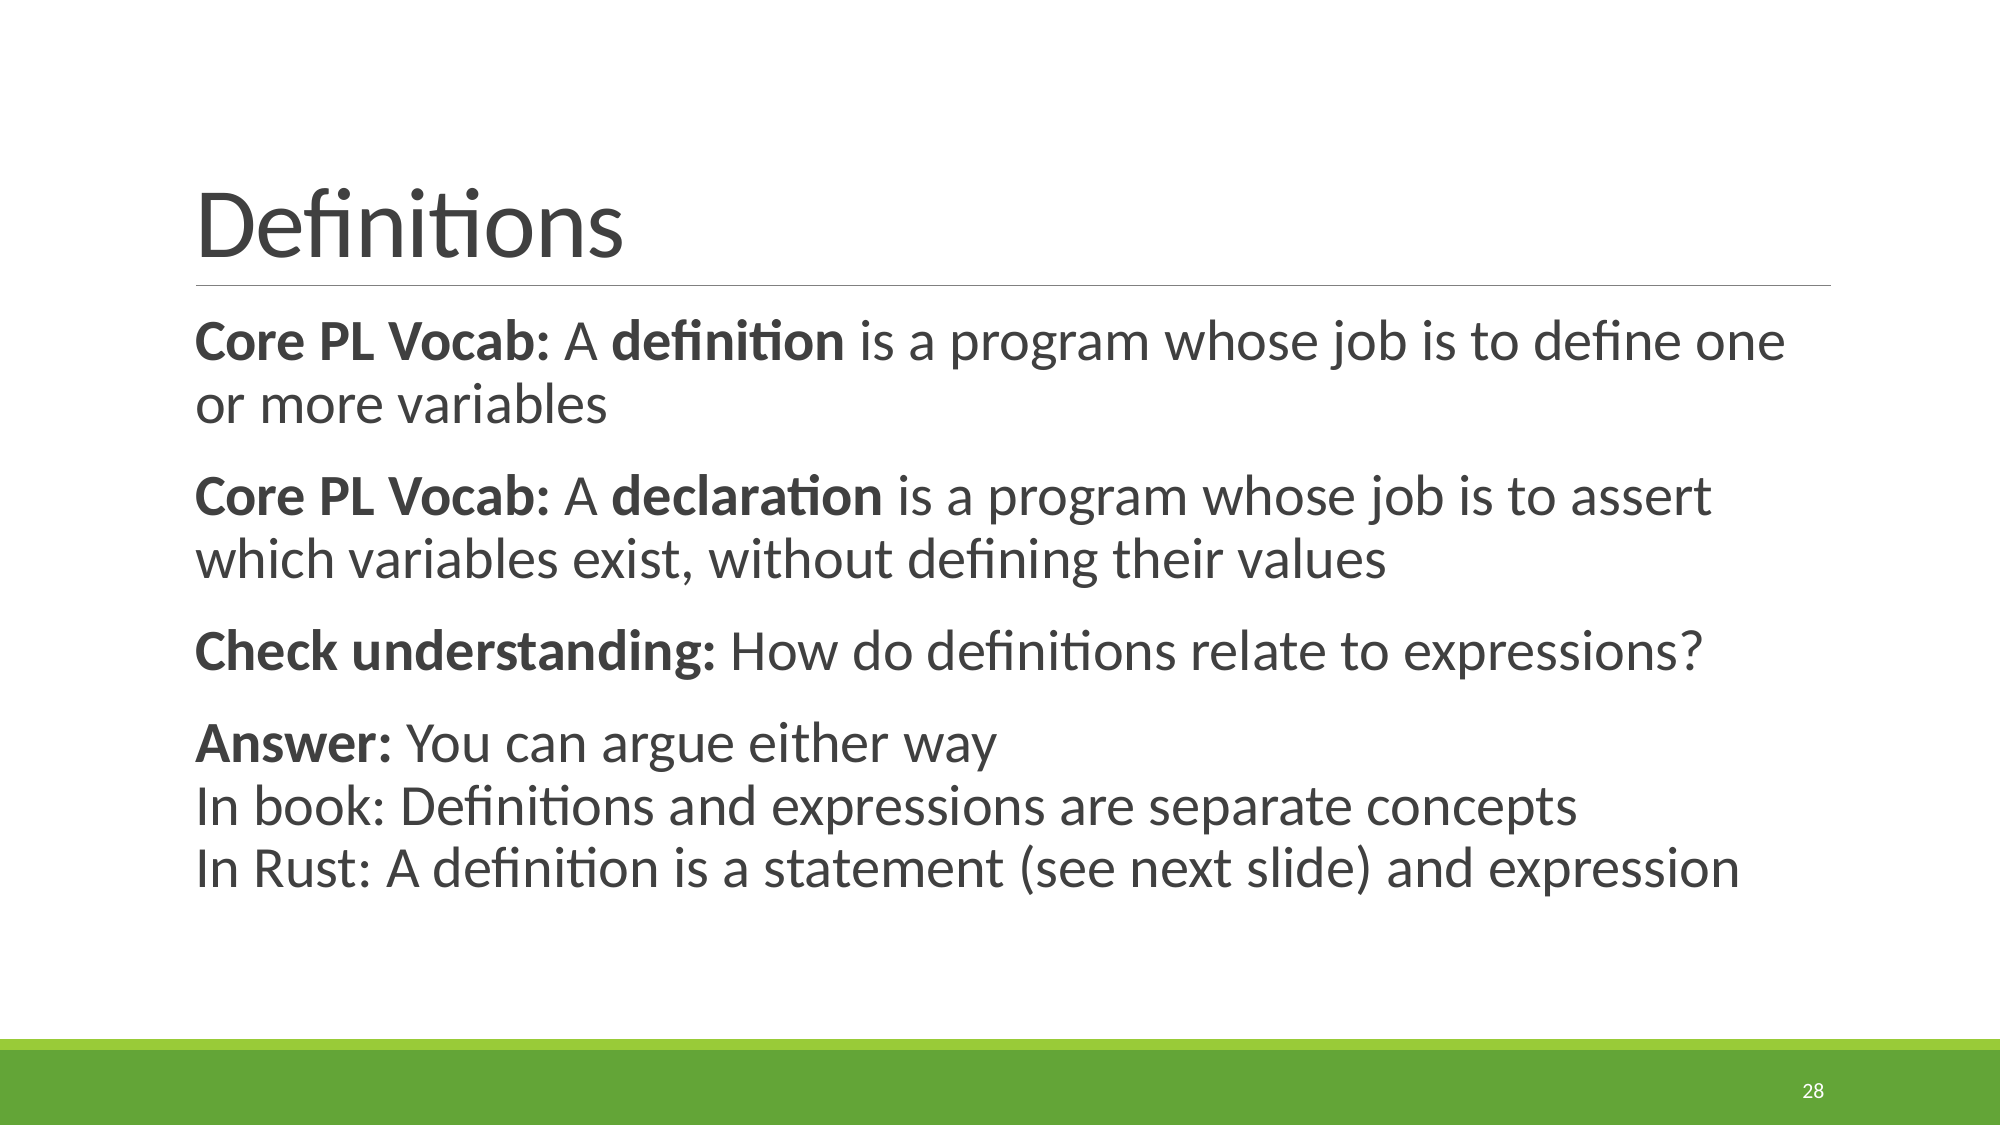

# Definitions
Core PL Vocab: A definition is a program whose job is to define one or more variables
Core PL Vocab: A declaration is a program whose job is to assert which variables exist, without defining their values
Check understanding: How do definitions relate to expressions?
Answer: You can argue either way
In book: Definitions and expressions are separate concepts
In Rust: A definition is a statement (see next slide) and expression
28